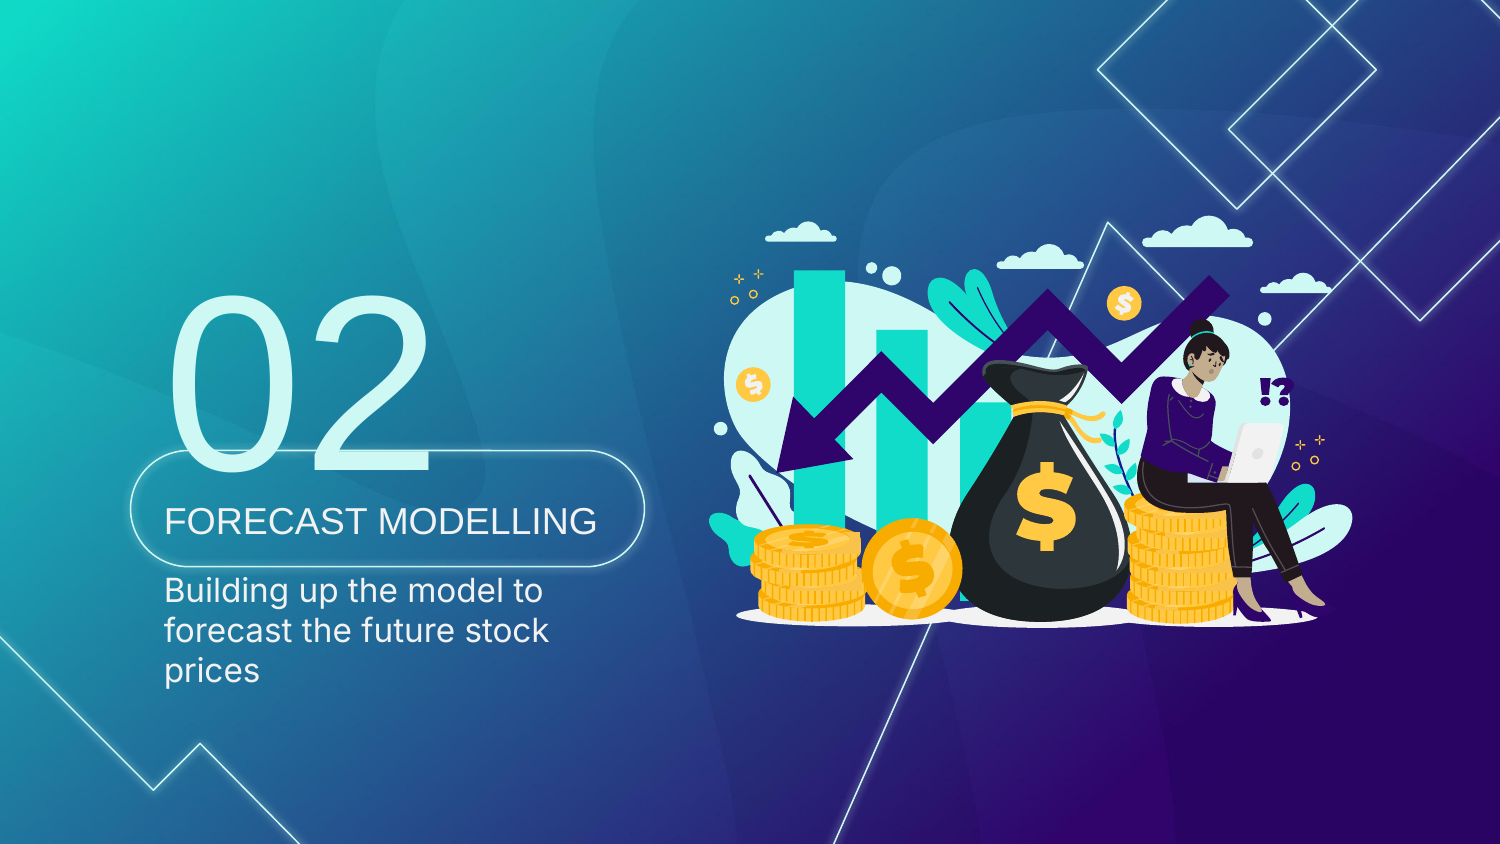

02

# FORECAST MODELLING
Building up the model to forecast the future stock prices